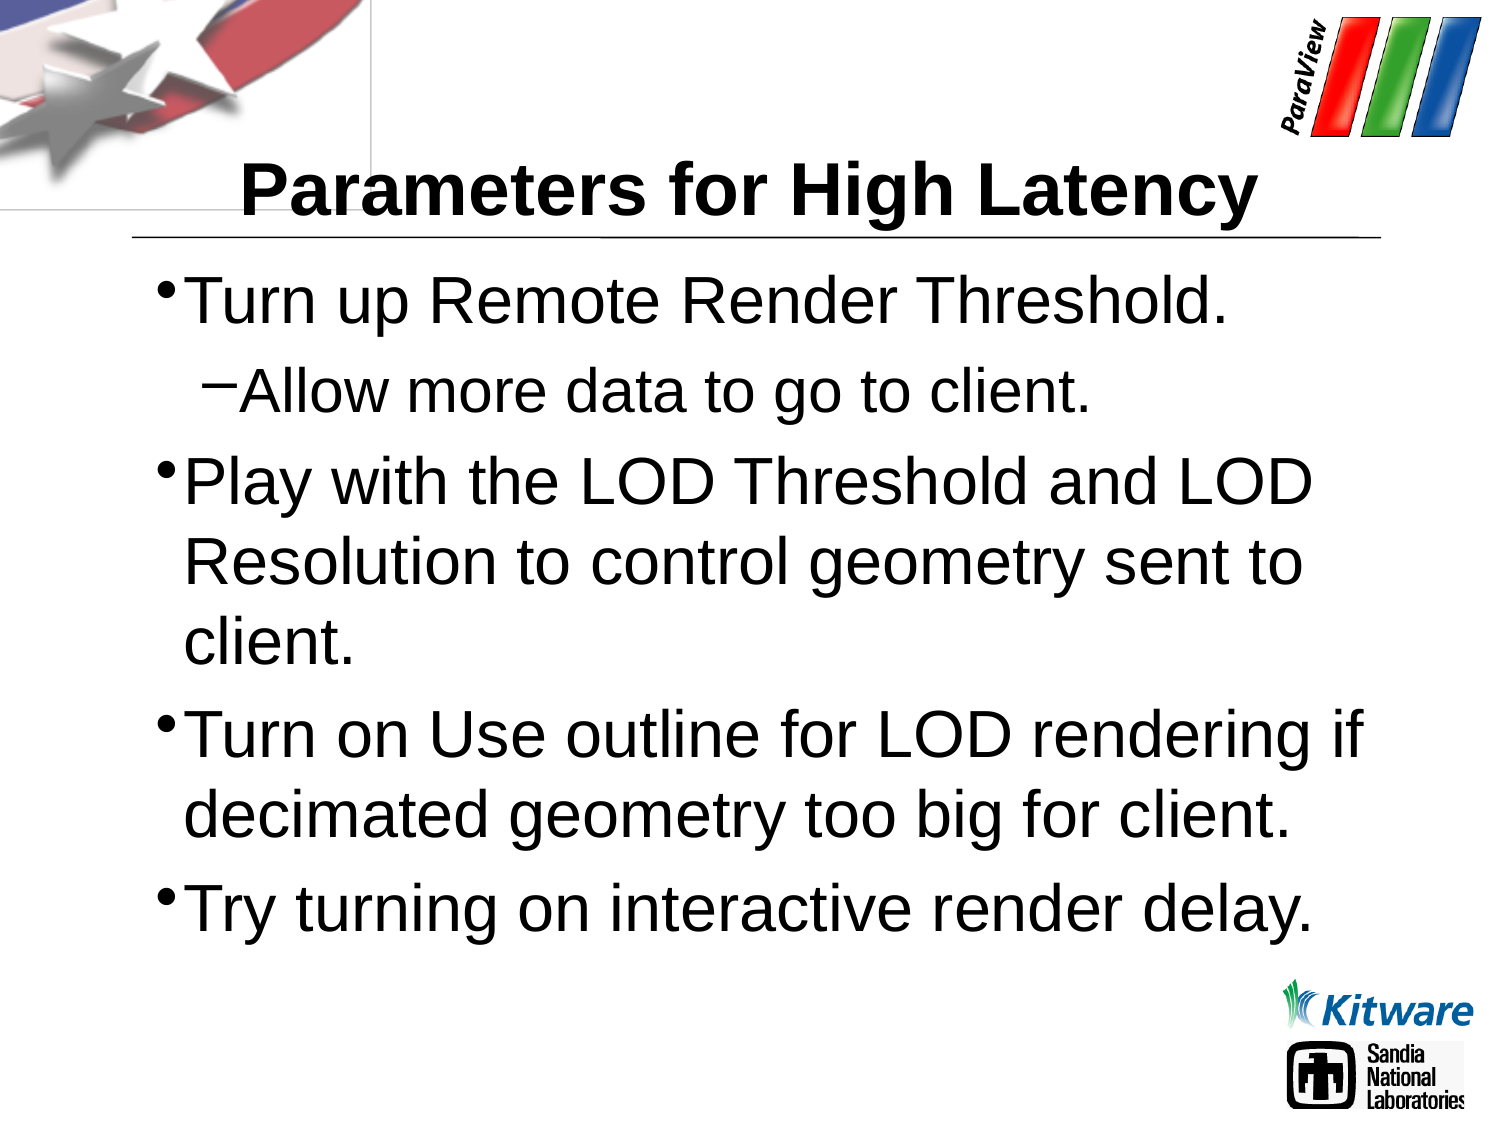

# Parameters for High Latency
Turn up Remote Render Threshold.
Allow more data to go to client.
Play with the LOD Threshold and LOD Resolution to control geometry sent to client.
Turn on Use outline for LOD rendering if decimated geometry too big for client.
Try turning on interactive render delay.